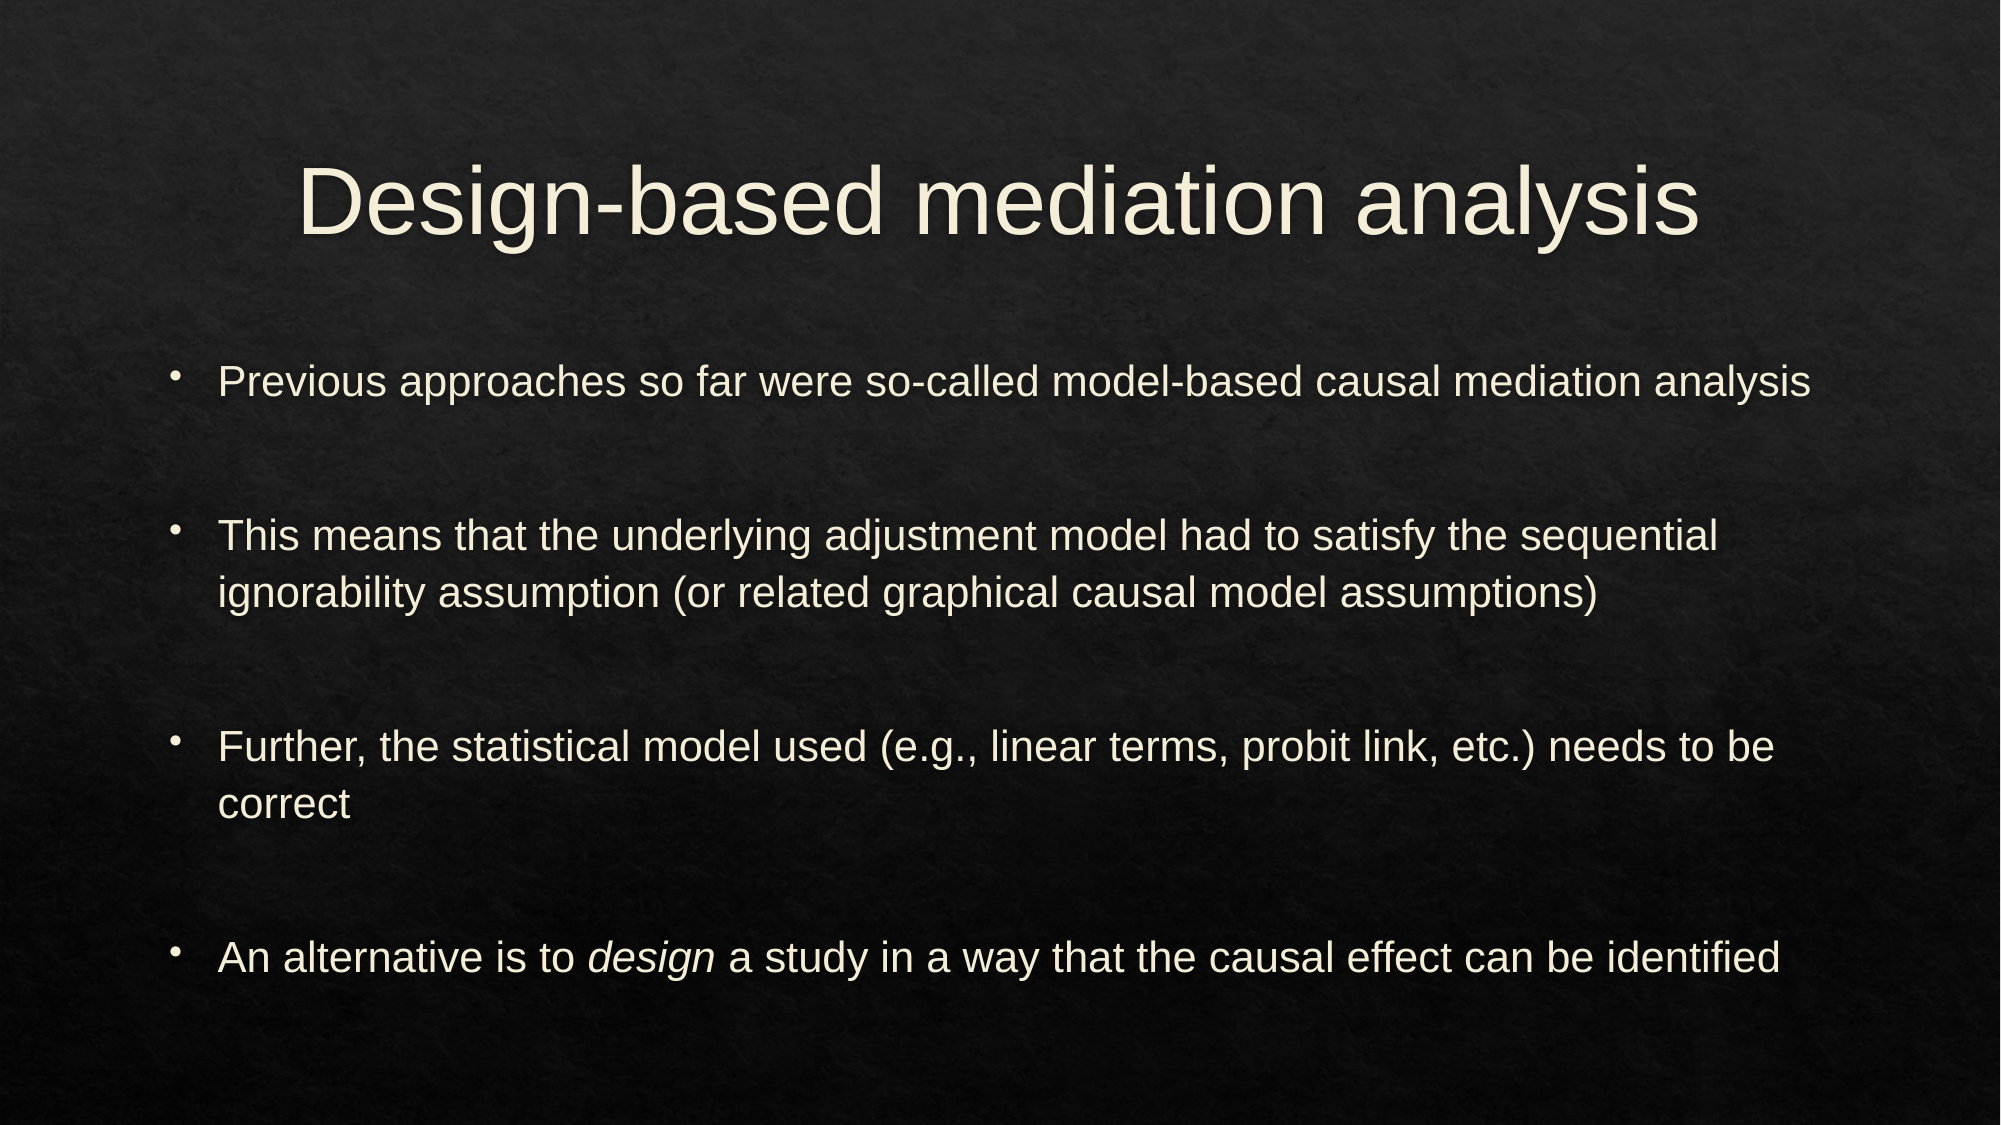

# Design-based mediation analysis
Previous approaches so far were so-called model-based causal mediation analysis

This means that the underlying adjustment model had to satisfy the sequential ignorability assumption (or related graphical causal model assumptions)

Further, the statistical model used (e.g., linear terms, probit link, etc.) needs to be correct

An alternative is to design a study in a way that the causal effect can be identified